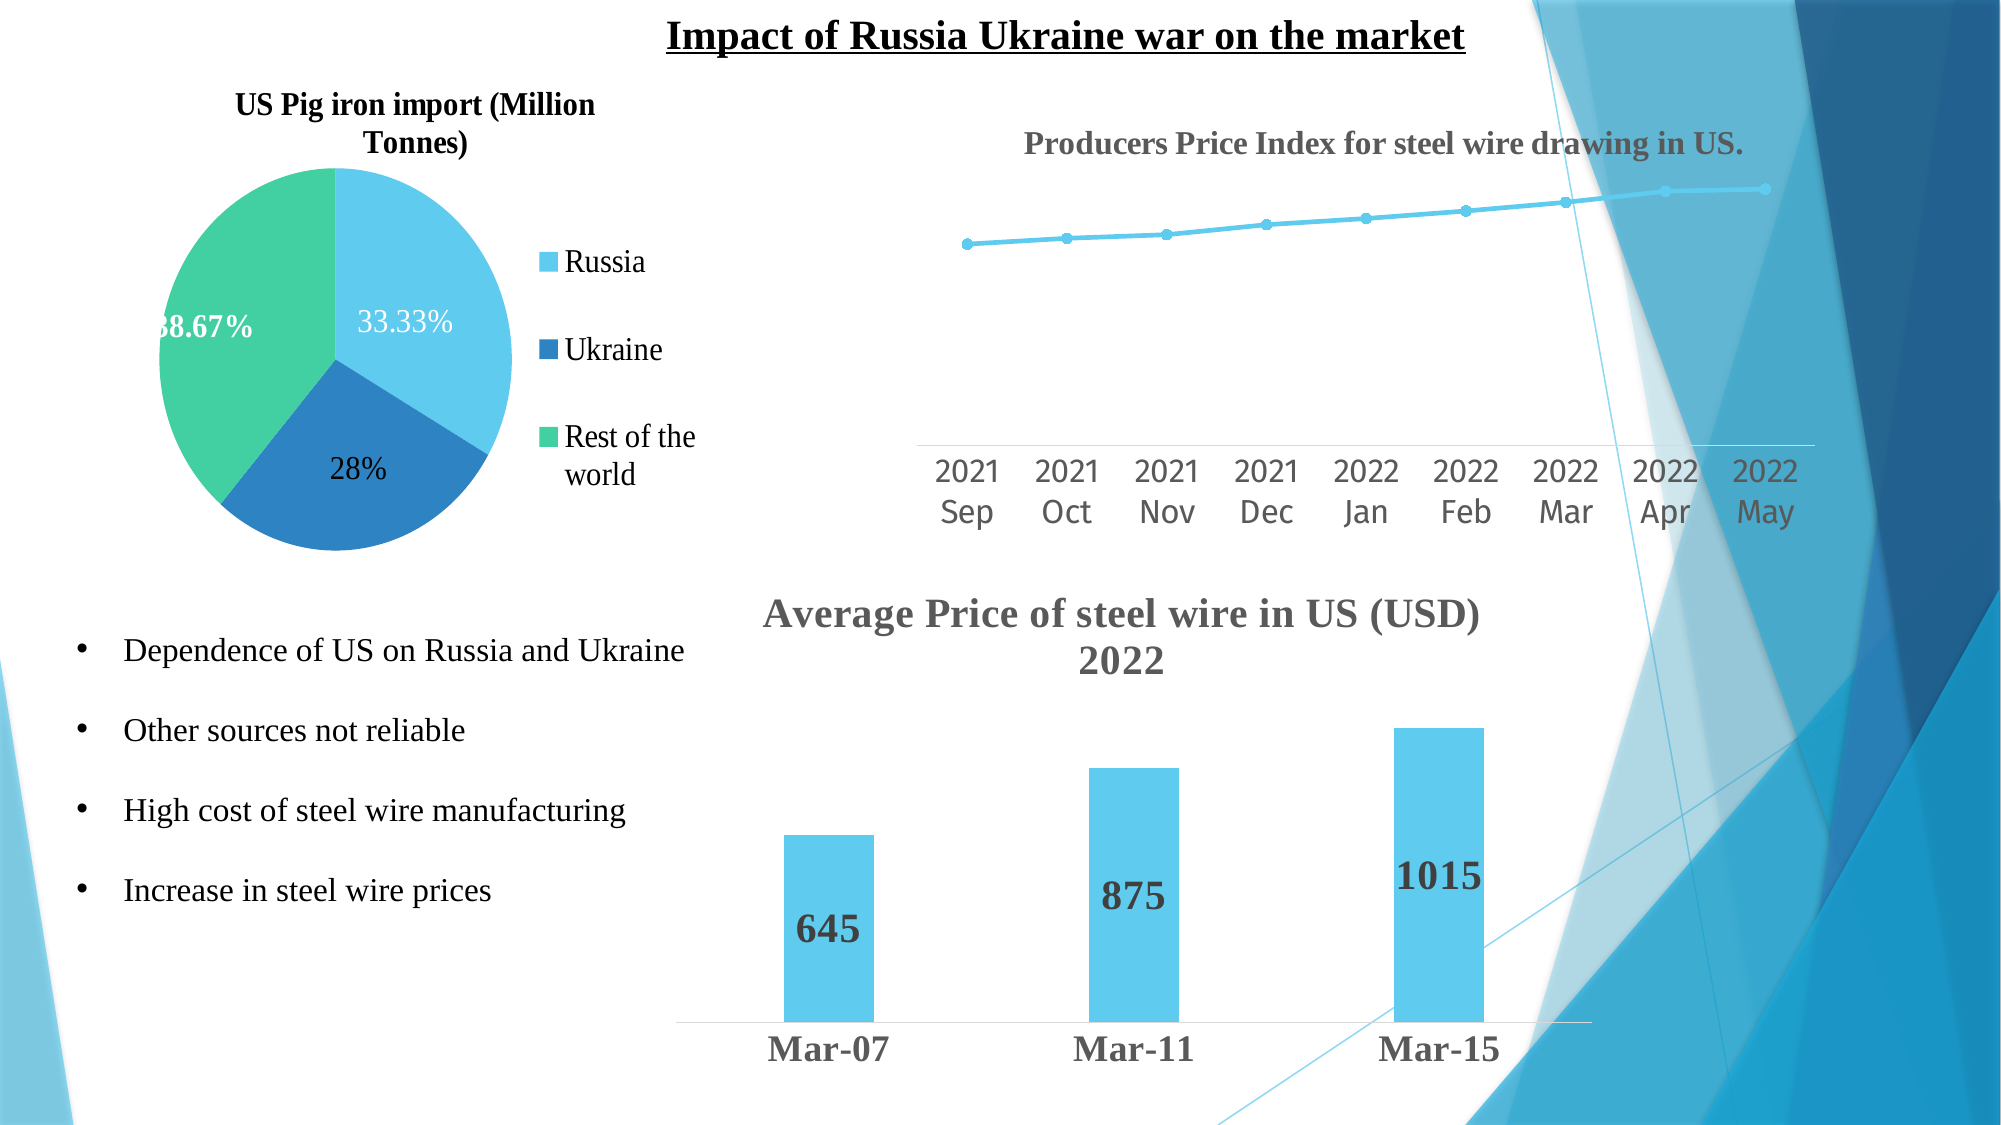

Impact of Russia Ukraine war on the market

### Chart:

| Category | US Pig iron import (Million Tonnes) |
|---|---|
| Russia | 0.3333 |
| Ukraine | 0.28 |
| Rest of the world | 0.3867 |

### Chart: Producers Price Index for steel wire drawing in US.

| Category | Series 1 |
|---|---|
| 2021 Sep | 310.099 |
| 2021 Oct | 319.109 |
| 2021 Nov | 324.667 |
| 2021 Dec | 340.036 |
| 2022 Jan | 349.565 |
| 2022 Feb | 361.156 |
| 2022 Mar | 374.477 |
| 2022 Apr | 391.47 |
| 2022 May | 394.842 |

### Chart: Average Price of steel wire in US (USD) 2022

| Category | Average Price |
|---|---|
| 39142 | 645.0 |
| 40603 | 875.0 |
| 42064 | 1015.0 |
Dependence of US on Russia and Ukraine

Other sources not reliable

High cost of steel wire manufacturing

Increase in steel wire prices